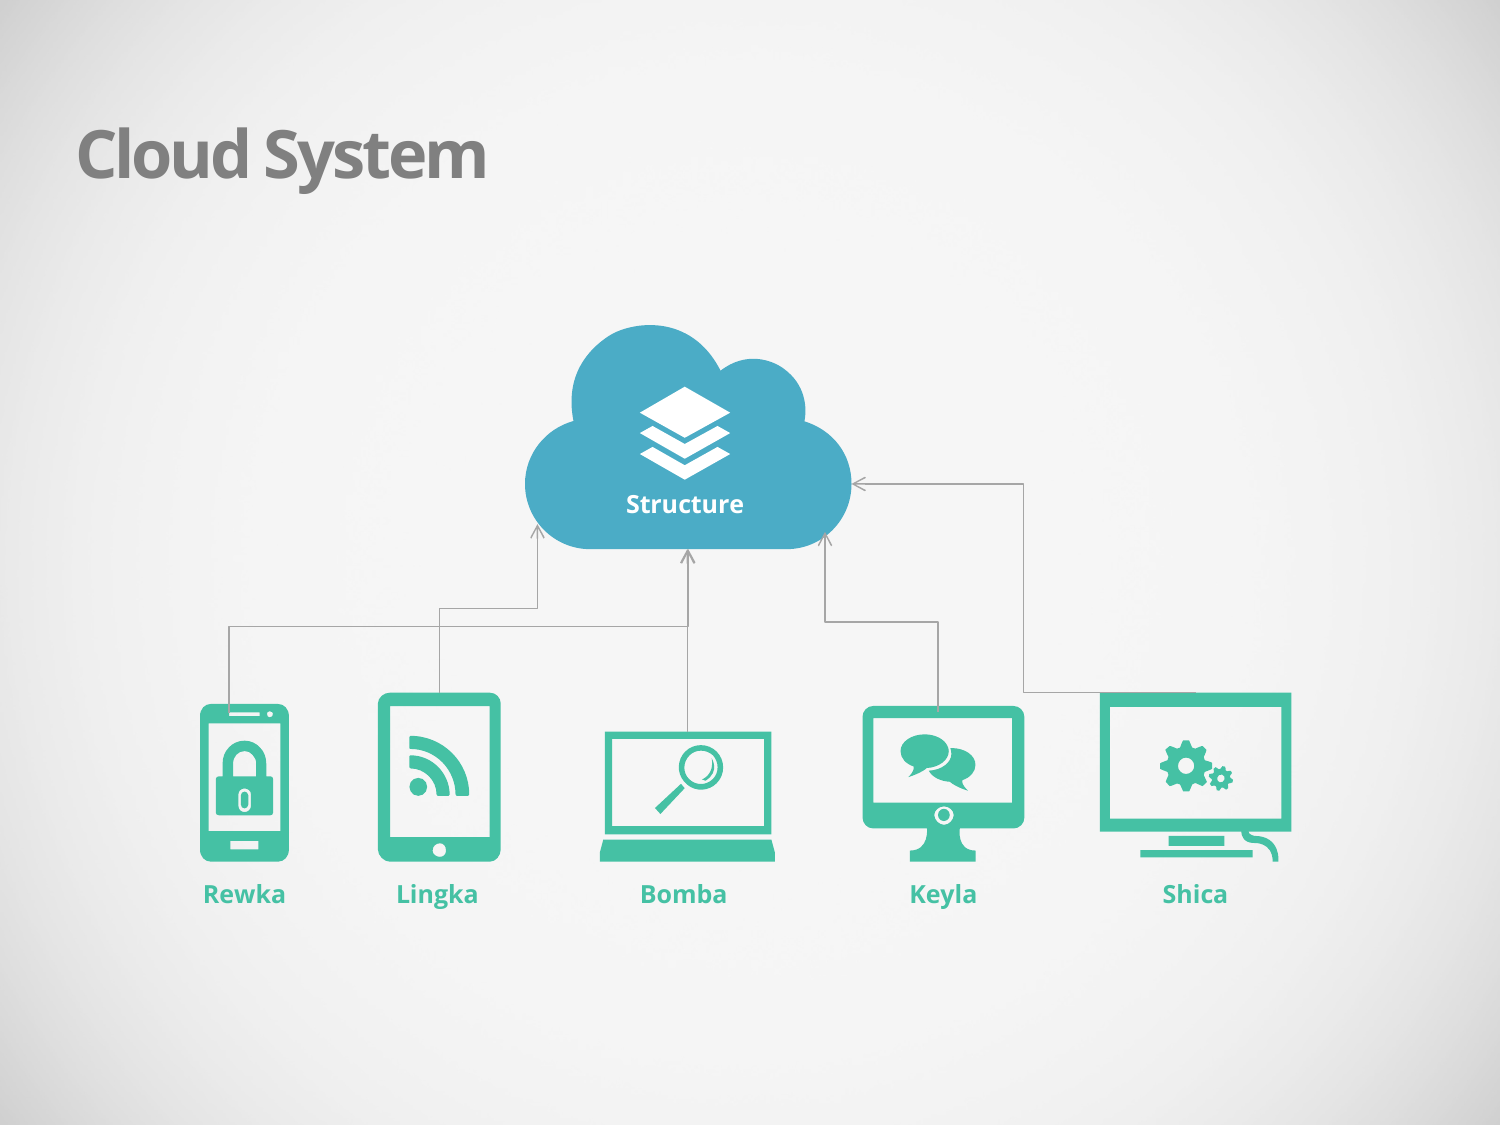

Cloud System

Structure

Rewka
Lingka
Bomba
Keyla
Shica